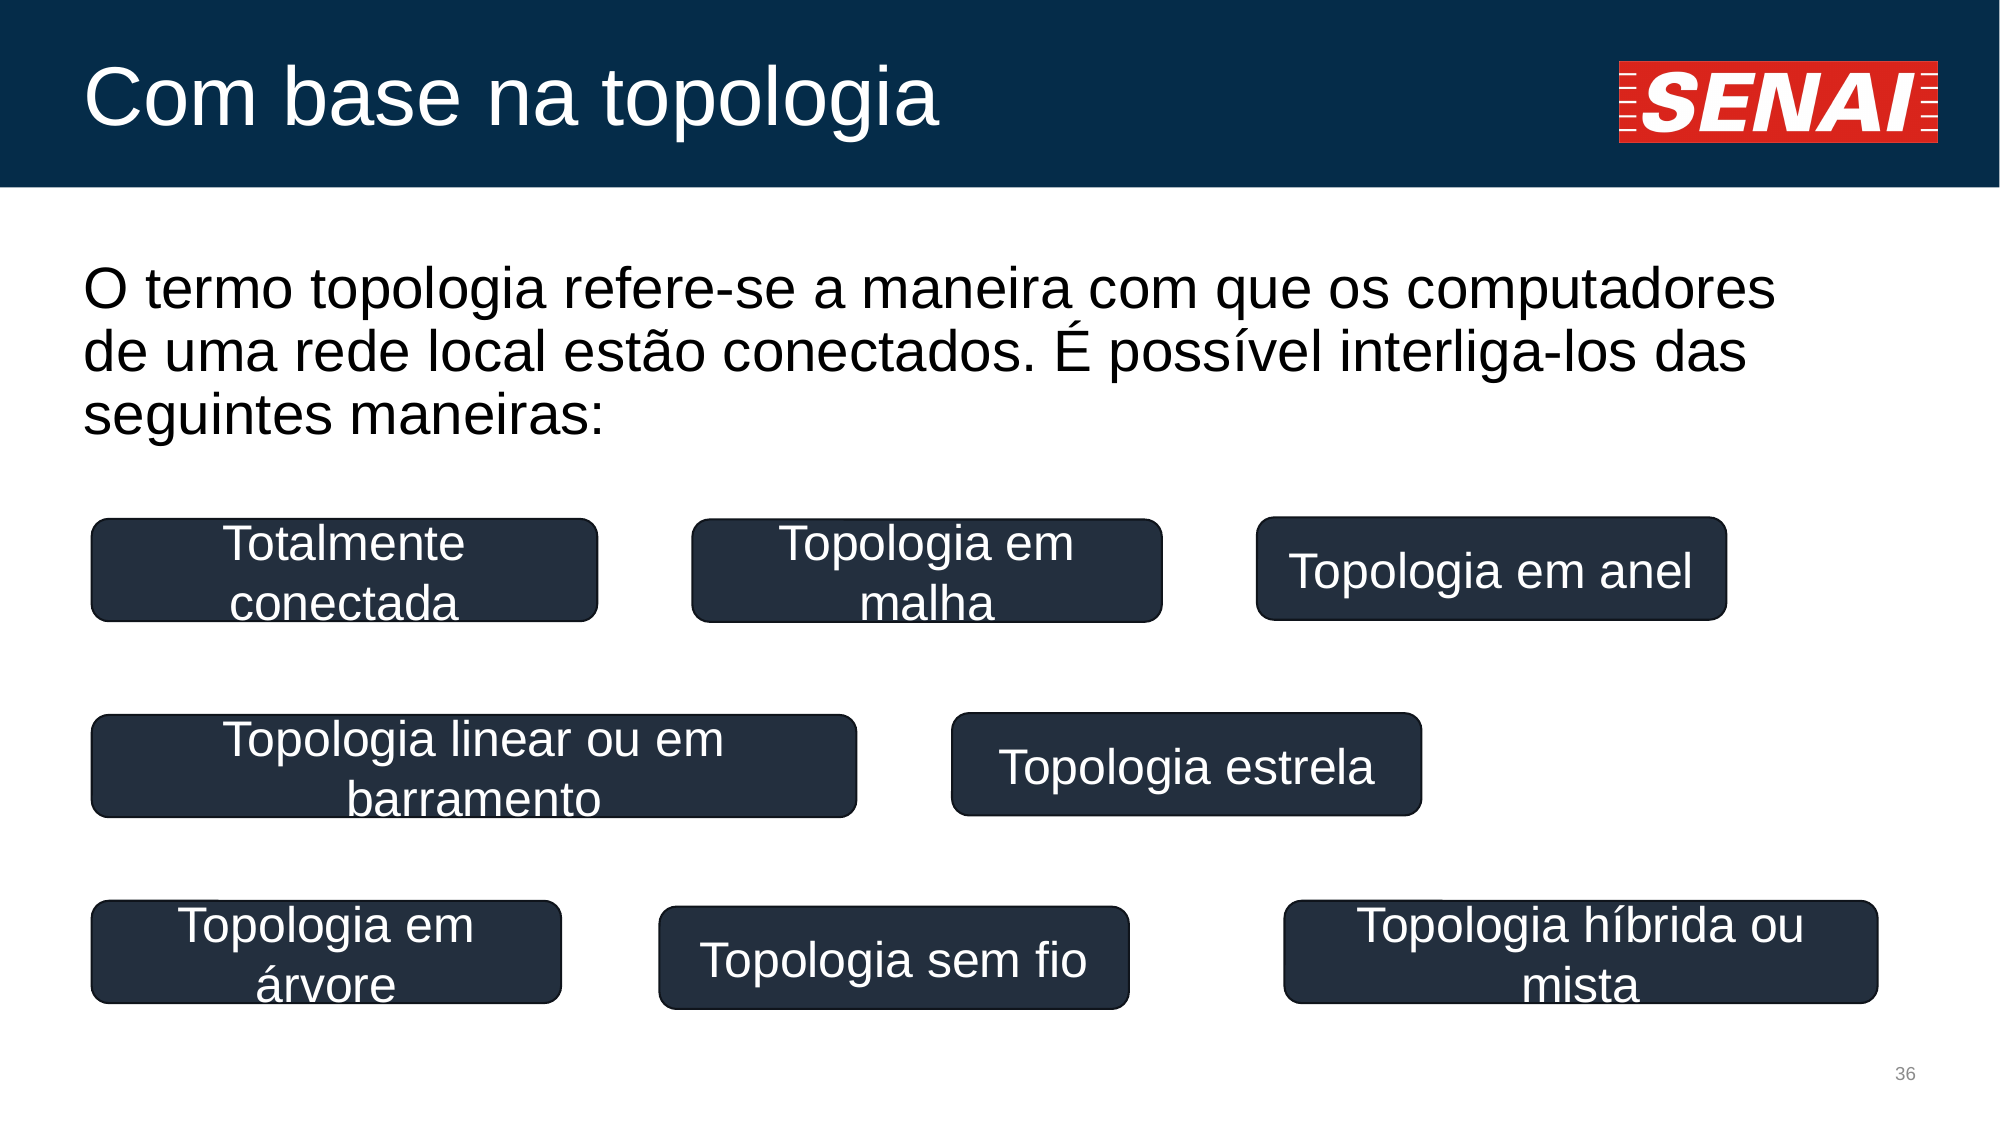

# Com base na topologia
O termo topologia refere-se a maneira com que os computadores de uma rede local estão conectados. É possível interliga-los das seguintes maneiras:

Topologia em anel
Totalmente conectada
Topologia em malha
Topologia estrela
Topologia linear ou em barramento
Topologia em árvore
Topologia híbrida ou mista
Topologia sem fio
36